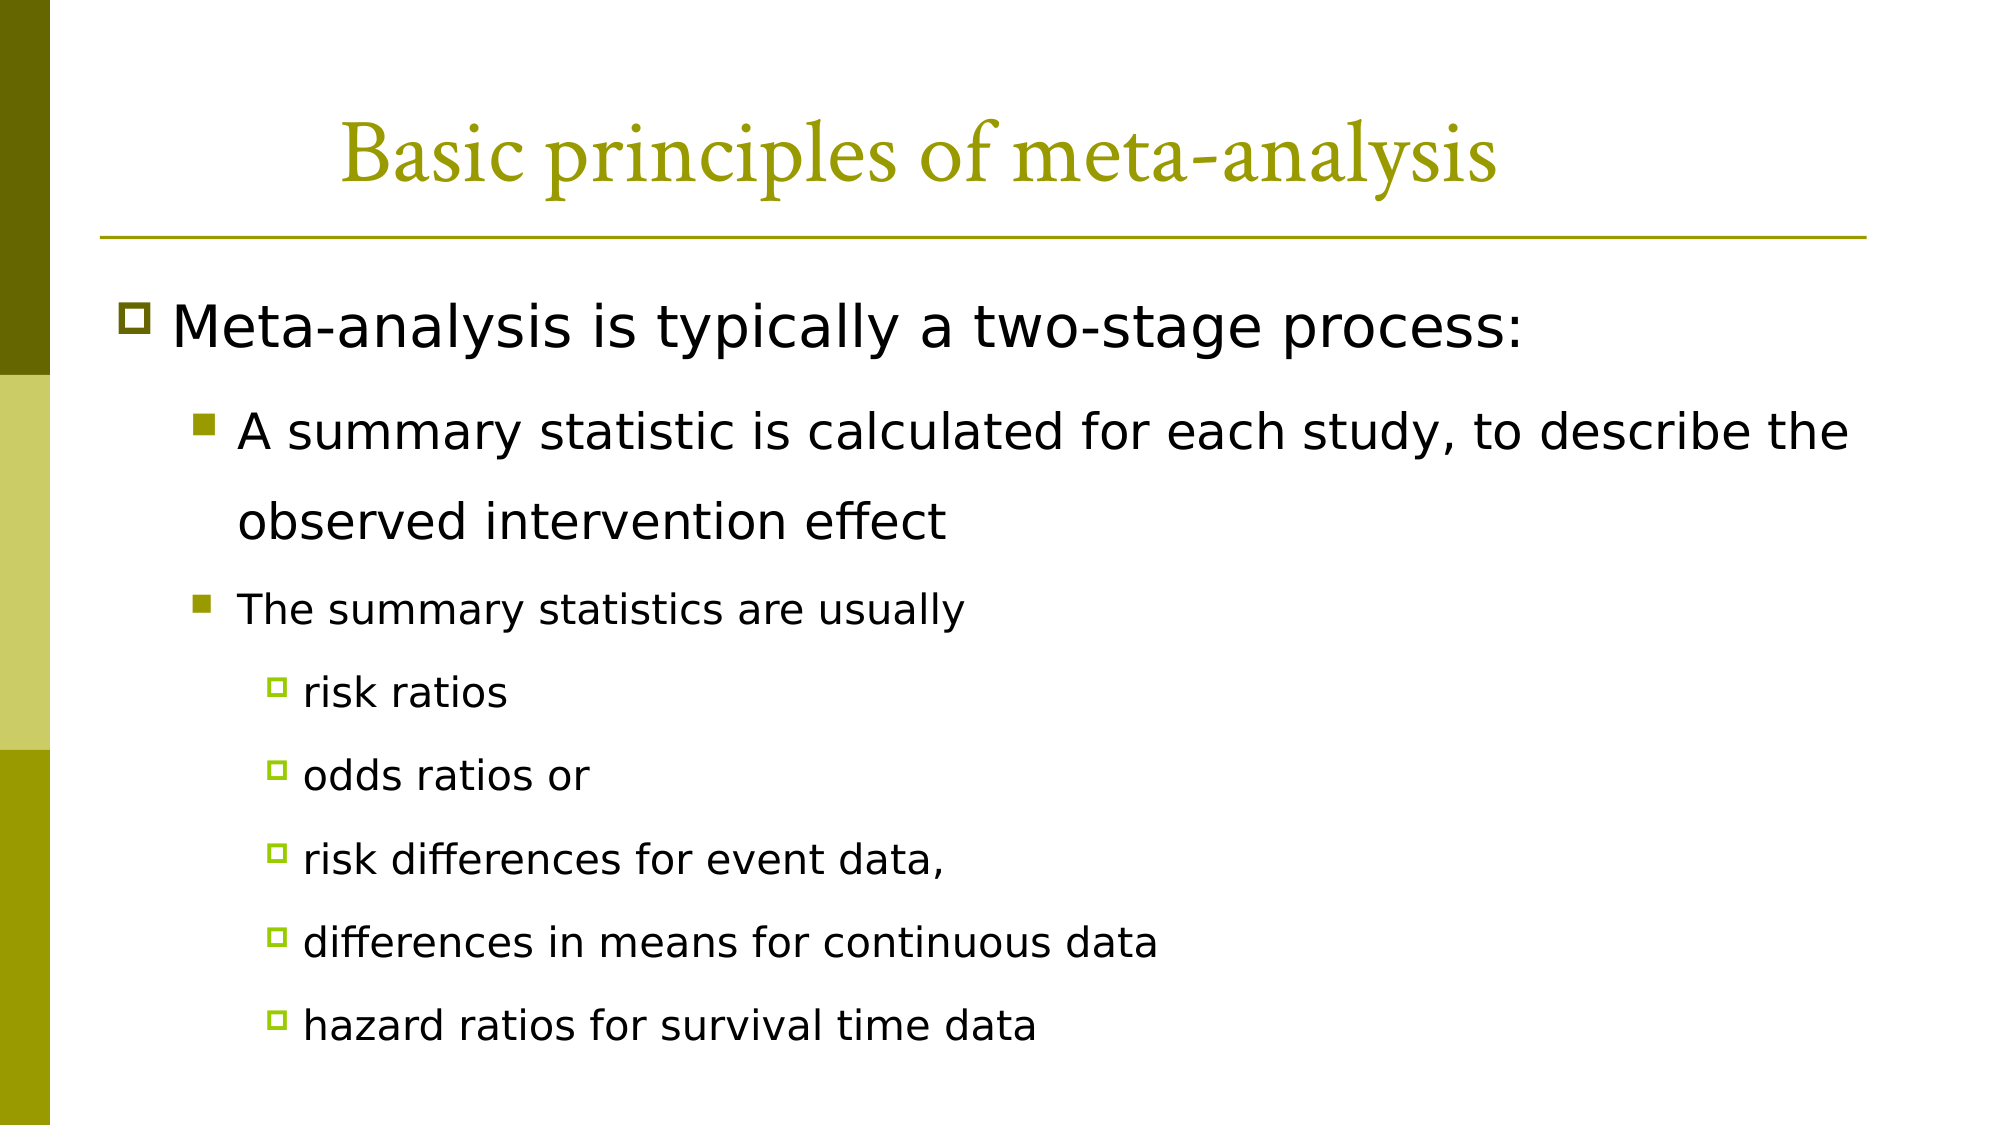

# Basic principles of meta-analysis
Meta-analysis is typically a two-stage process:
A summary statistic is calculated for each study, to describe the observed intervention effect
The summary statistics are usually
risk ratios
odds ratios or
risk differences for event data,
differences in means for continuous data
hazard ratios for survival time data